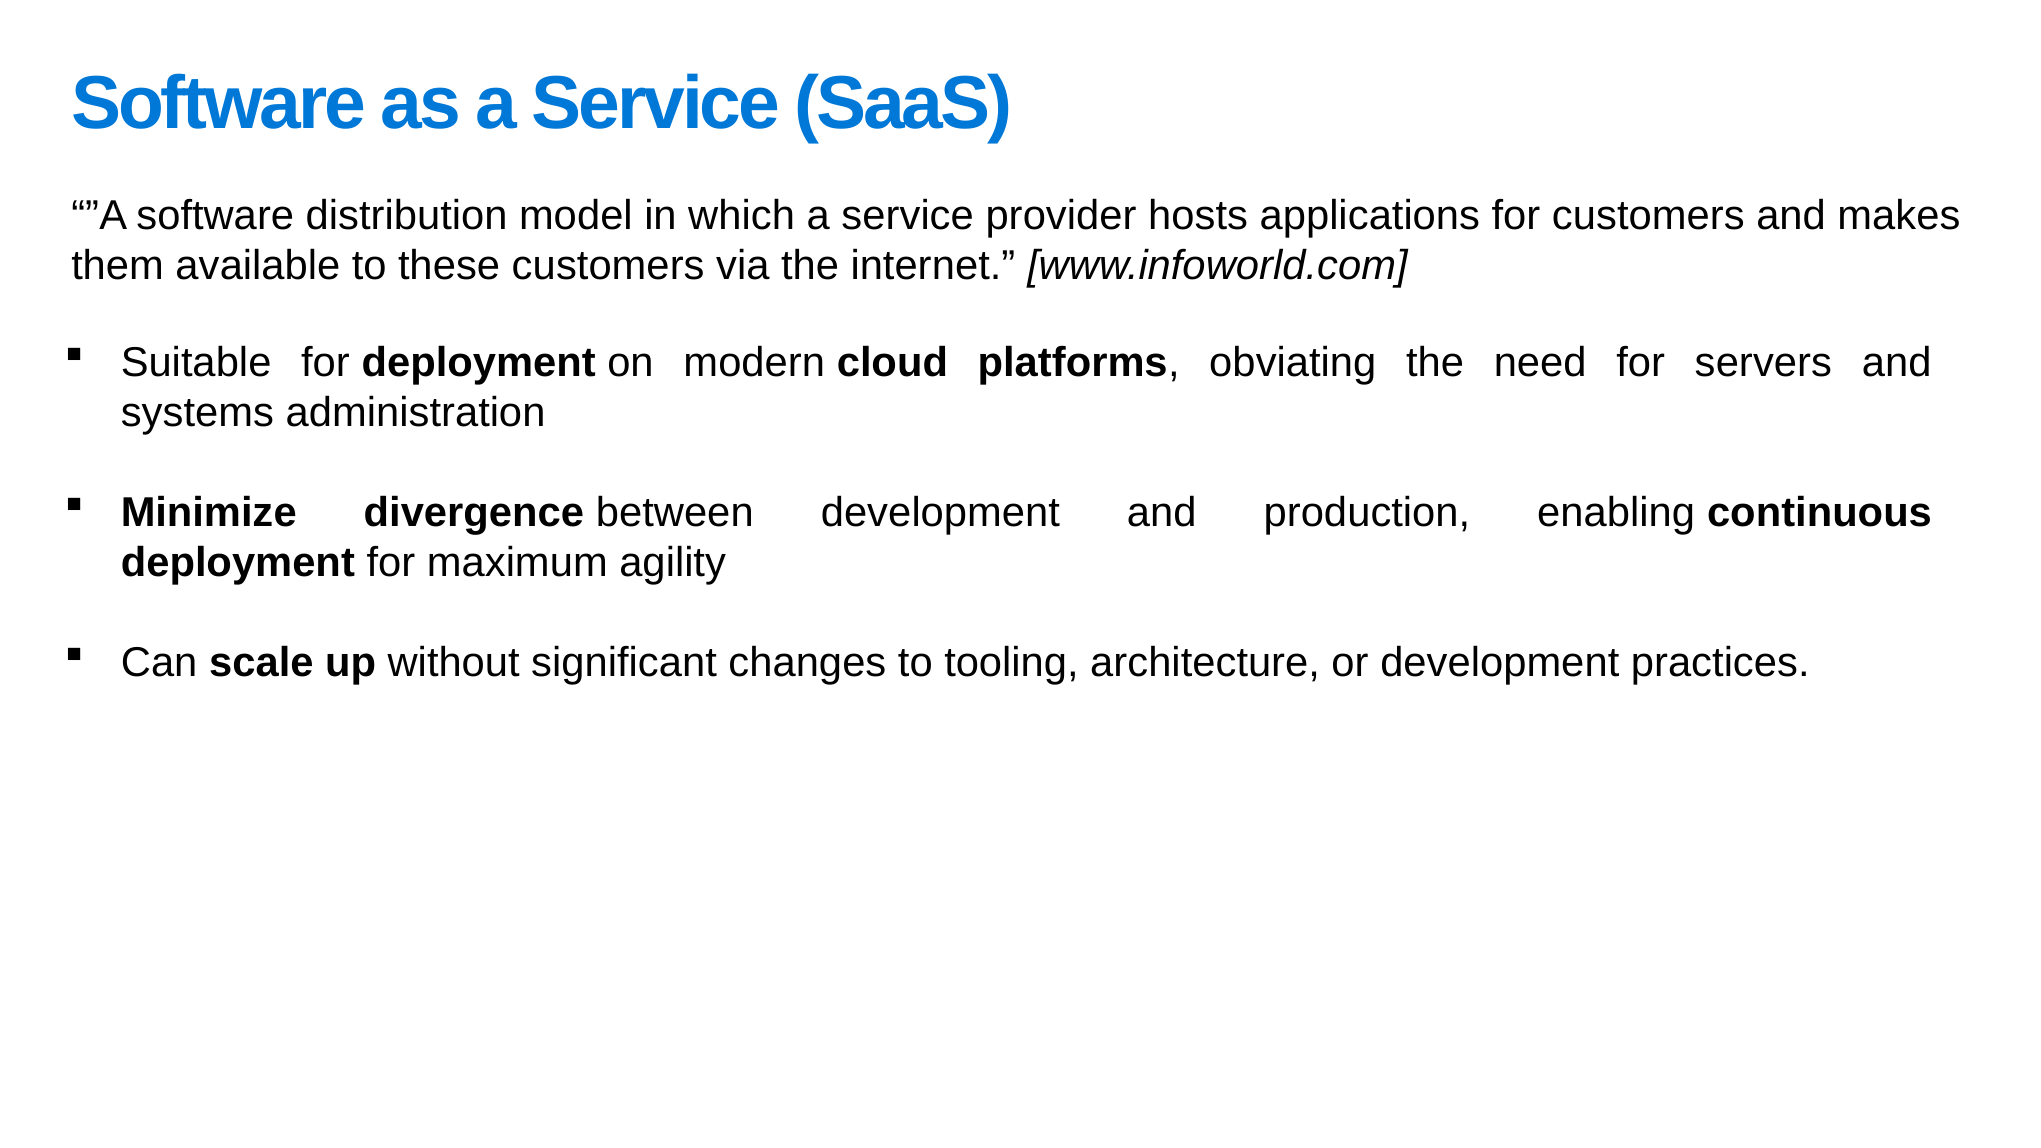

# Software as a Service (SaaS)
“”A software distribution model in which a service provider hosts applications for customers and makes them available to these customers via the internet.” [www.infoworld.com]
Suitable for deployment on modern cloud platforms, obviating the need for servers and systems administration

Minimize divergence between development and production, enabling continuous deployment for maximum agility

Can scale up without significant changes to tooling, architecture, or development practices.